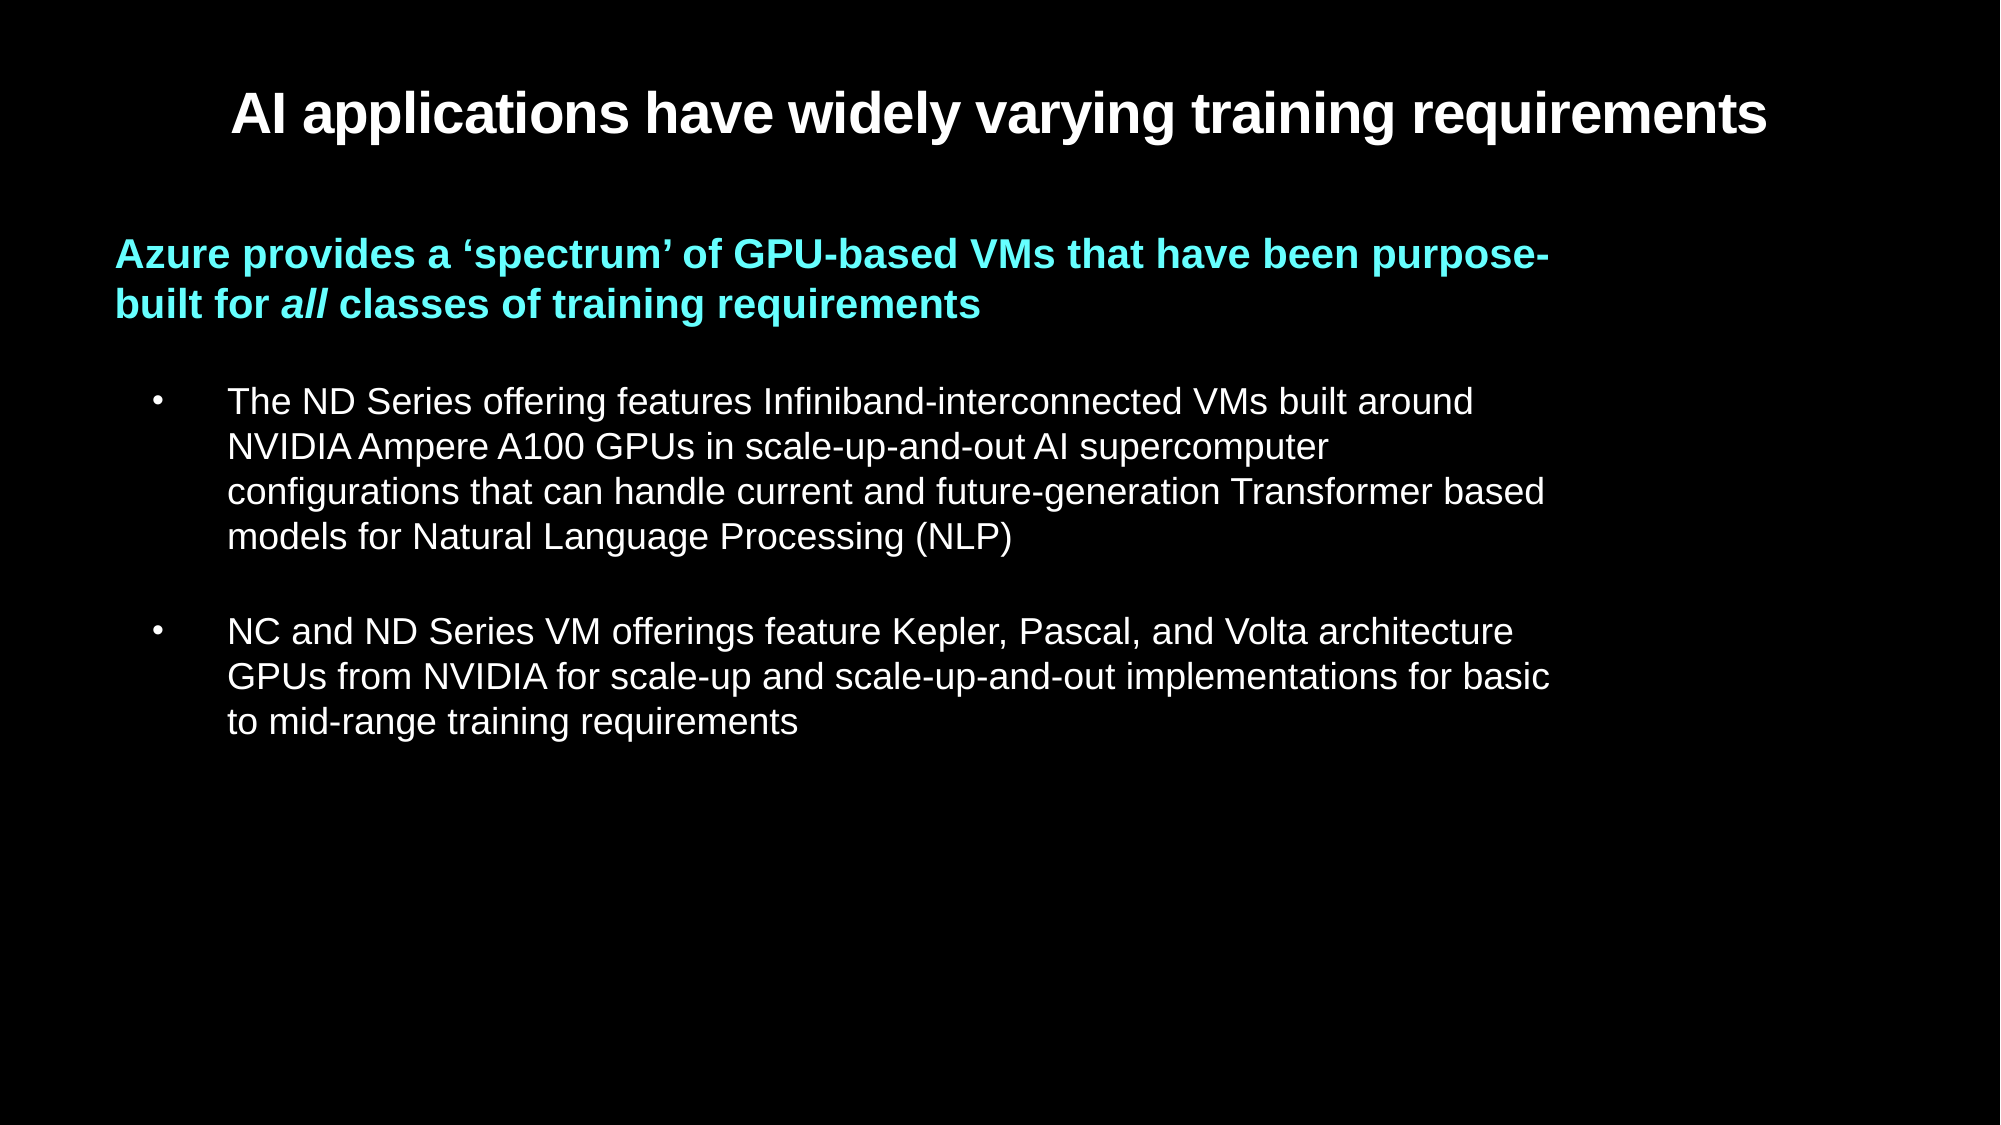

# AI applications have widely varying training requirements
Azure provides a ‘spectrum’ of GPU-based VMs that have been purpose-built for all classes of training requirements
The ND Series offering features Infiniband-interconnected VMs built around NVIDIA Ampere A100 GPUs in scale-up-and-out AI supercomputer configurations that can handle current and future-generation Transformer based models for Natural Language Processing (NLP)
NC and ND Series VM offerings feature Kepler, Pascal, and Volta architecture GPUs from NVIDIA for scale-up and scale-up-and-out implementations for basic to mid-range training requirements